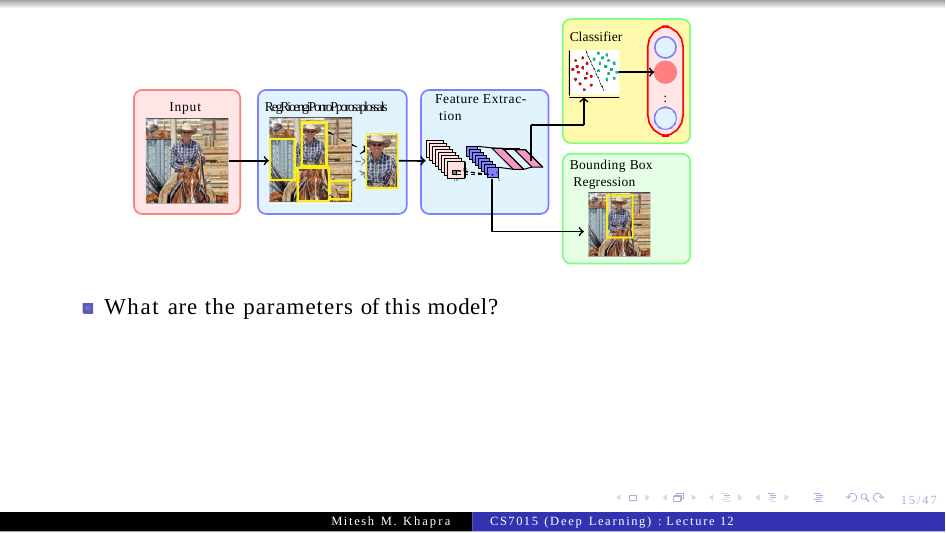

Classifier

.
.
Feature Extrac-  tion

Input
RegRioengiPonroPporosaplossals

Bounding Box  Regression
10
5
10	5

What are the parameters of this model?

15/47

Mitesh M. Khapra
CS7015 (Deep Learning) : Lecture 12